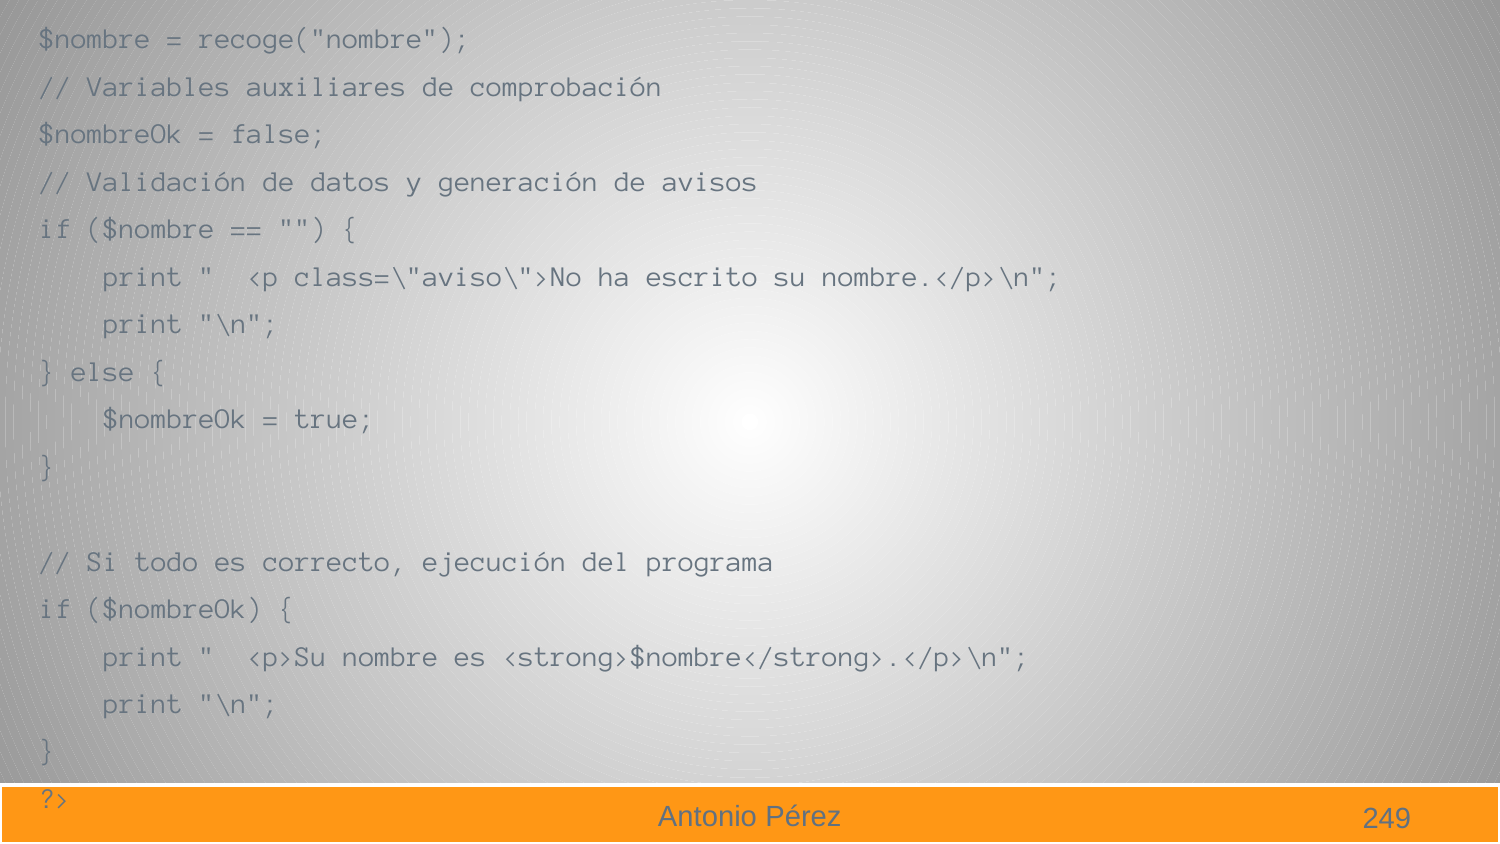

$nombre = recoge("nombre");
// Variables auxiliares de comprobación
$nombreOk = false;
// Validación de datos y generación de avisos
if ($nombre == "") {
    print "  <p class=\"aviso\">No ha escrito su nombre.</p>\n";
    print "\n";
} else {
    $nombreOk = true;
}

// Si todo es correcto, ejecución del programa
if ($nombreOk) {
    print "  <p>Su nombre es <strong>$nombre</strong>.</p>\n";
    print "\n";
}
?>
249